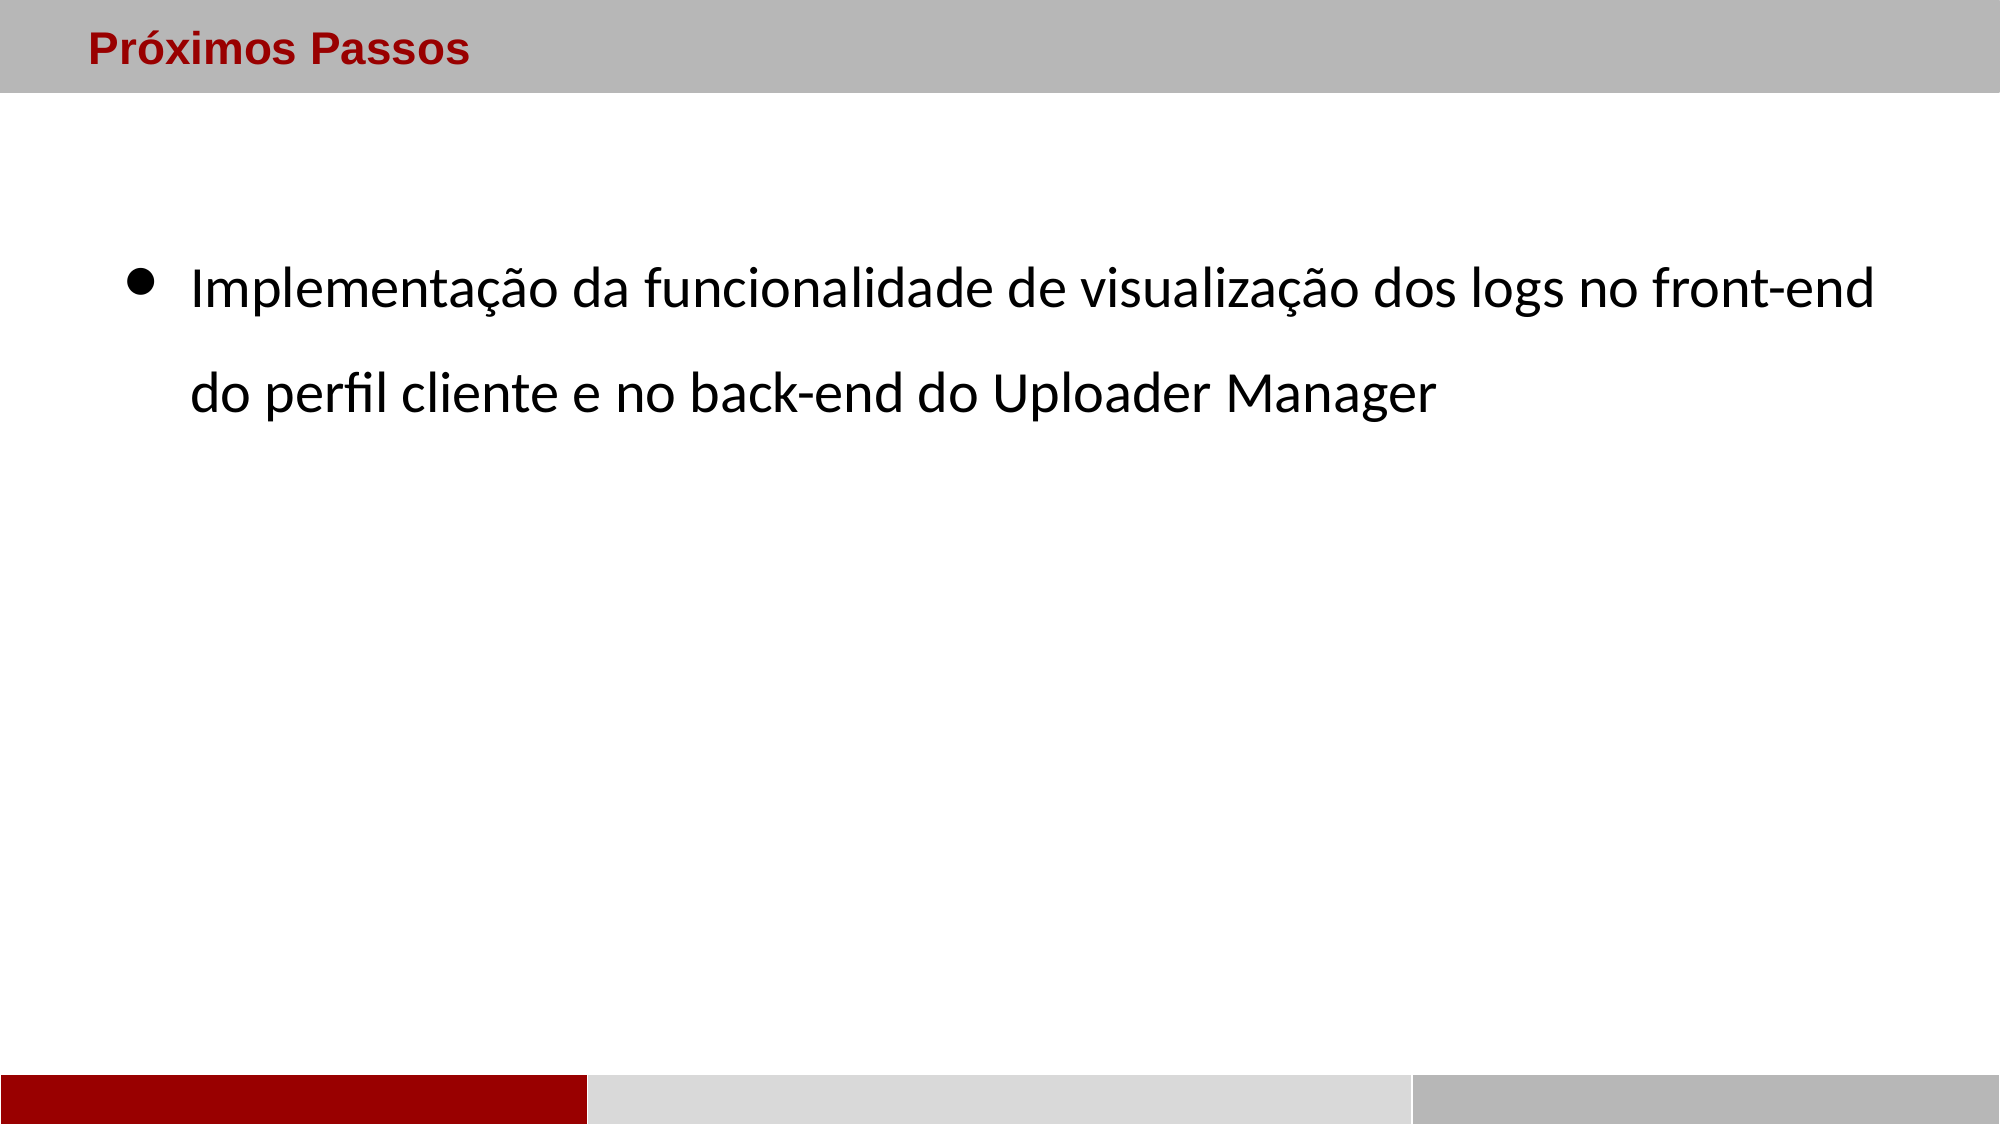

Próximos Passos
Implementação da funcionalidade de visualização dos logs no front-end do perfil cliente e no back-end do Uploader Manager